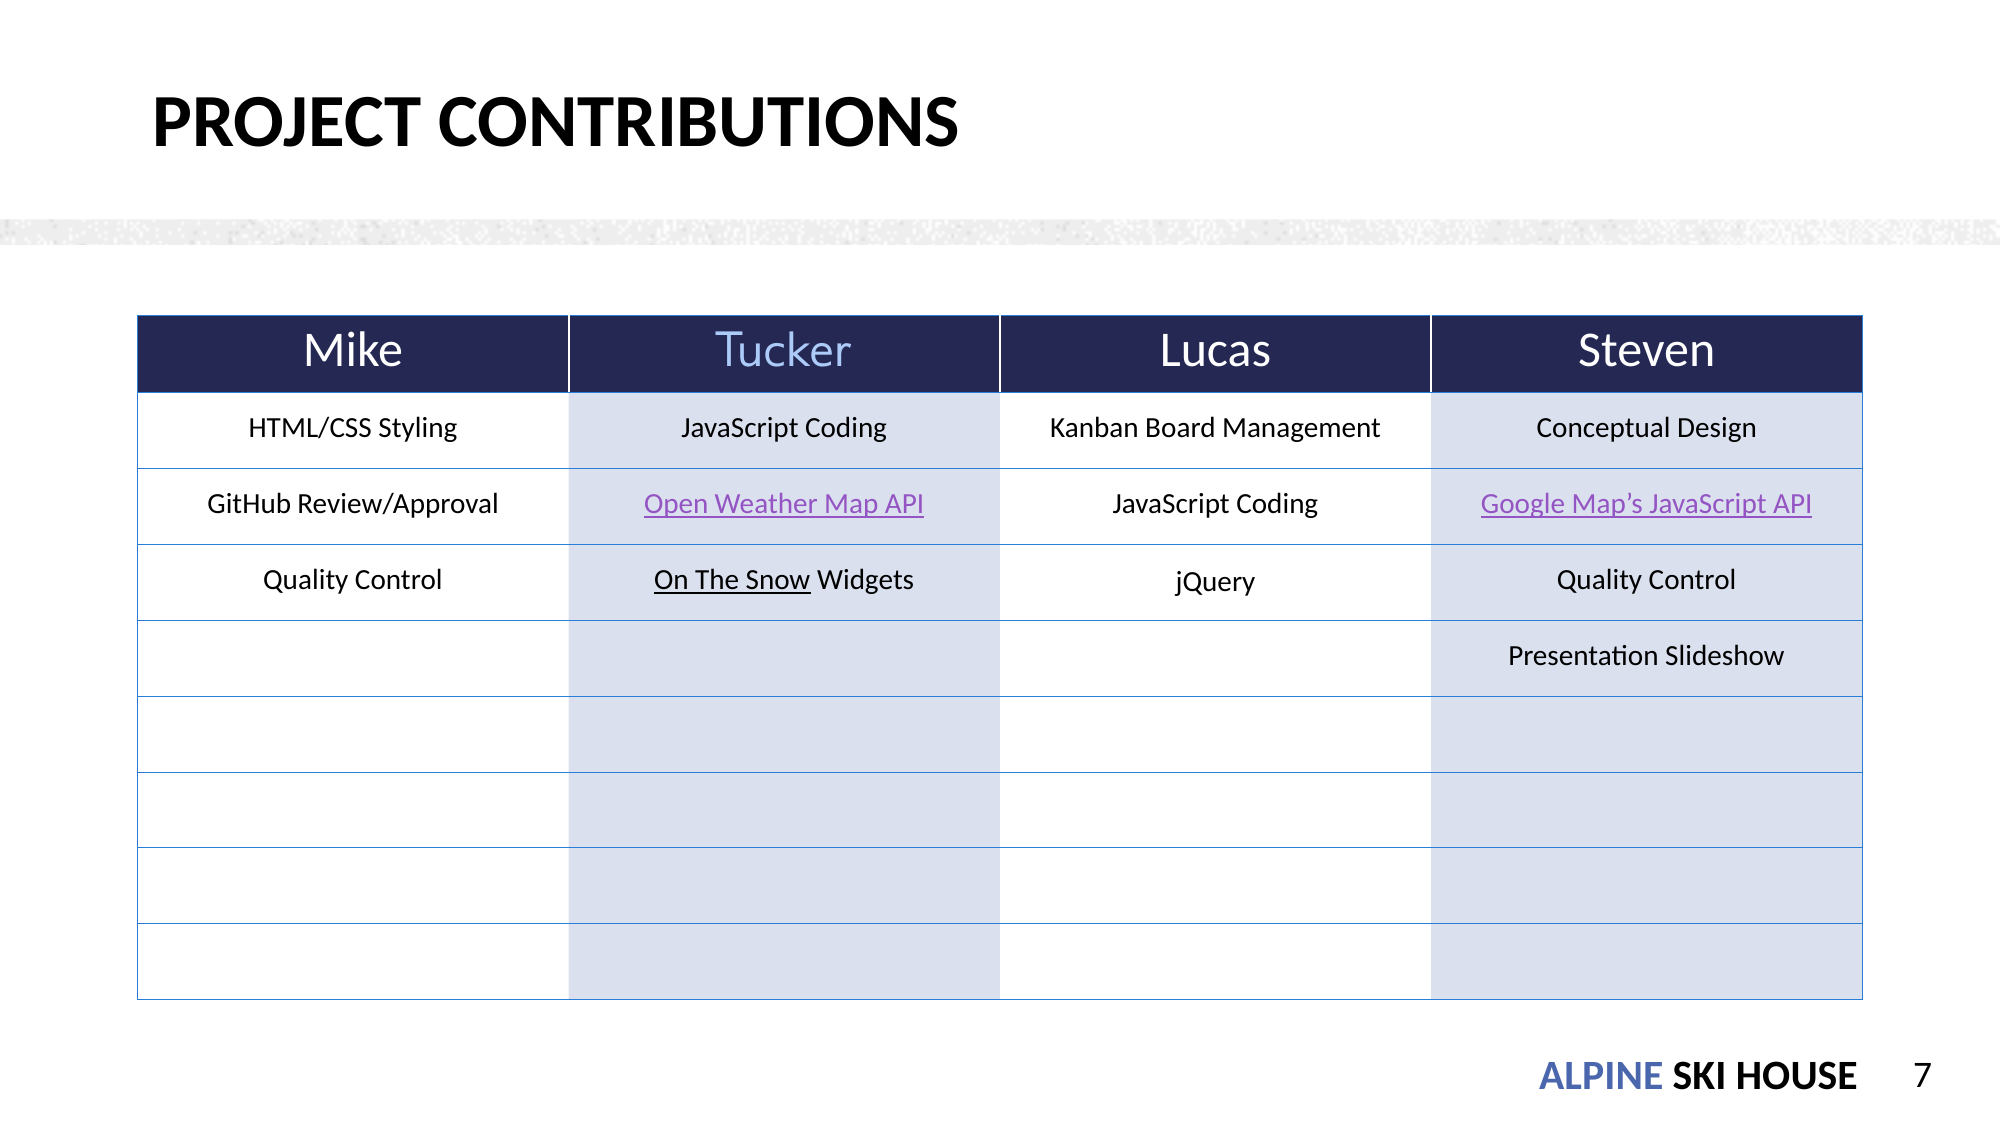

# Project contributions
| Mike | Tucker | Lucas | Steven |
| --- | --- | --- | --- |
| HTML/CSS Styling | JavaScript Coding | Kanban Board Management | Conceptual Design |
| GitHub Review/Approval | Open Weather Map API | JavaScript Coding | Google Map’s JavaScript API |
| Quality Control | On The Snow Widgets | jjQuery | Quality Control |
|  |  |  | Presentation Slideshow |
|  |  |  |  |
|  |  |  |  |
|  |  |  |  |
|  |  |  |  |
7